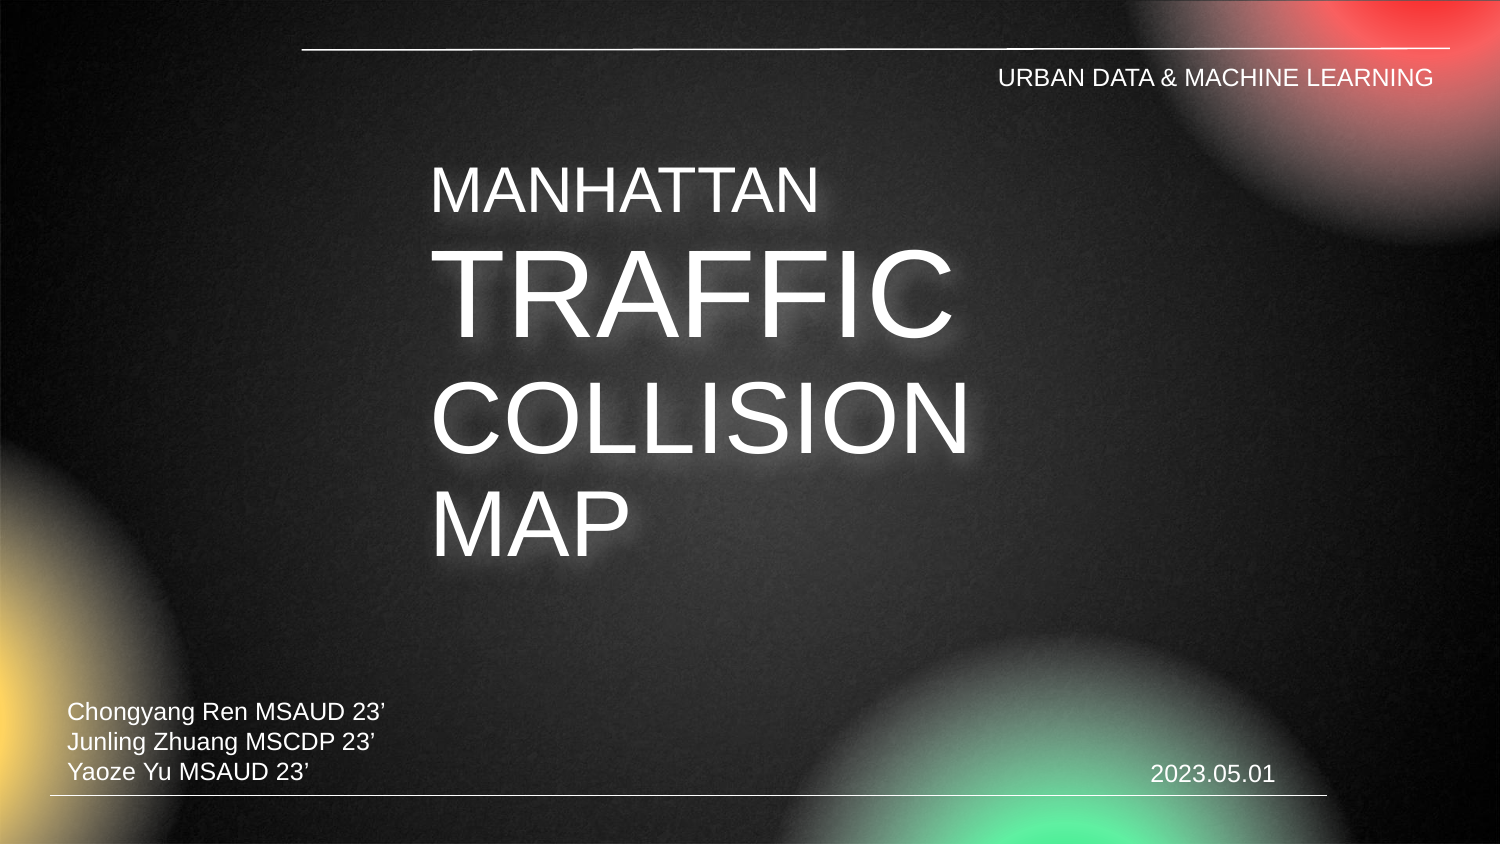

URBAN DATA & MACHINE LEARNING
# MANHATTAN TRAFFIC
COLLISION MAP
Chongyang Ren MSAUD 23’
Junling Zhuang MSCDP 23’
Yaoze Yu MSAUD 23’
2023.05.01